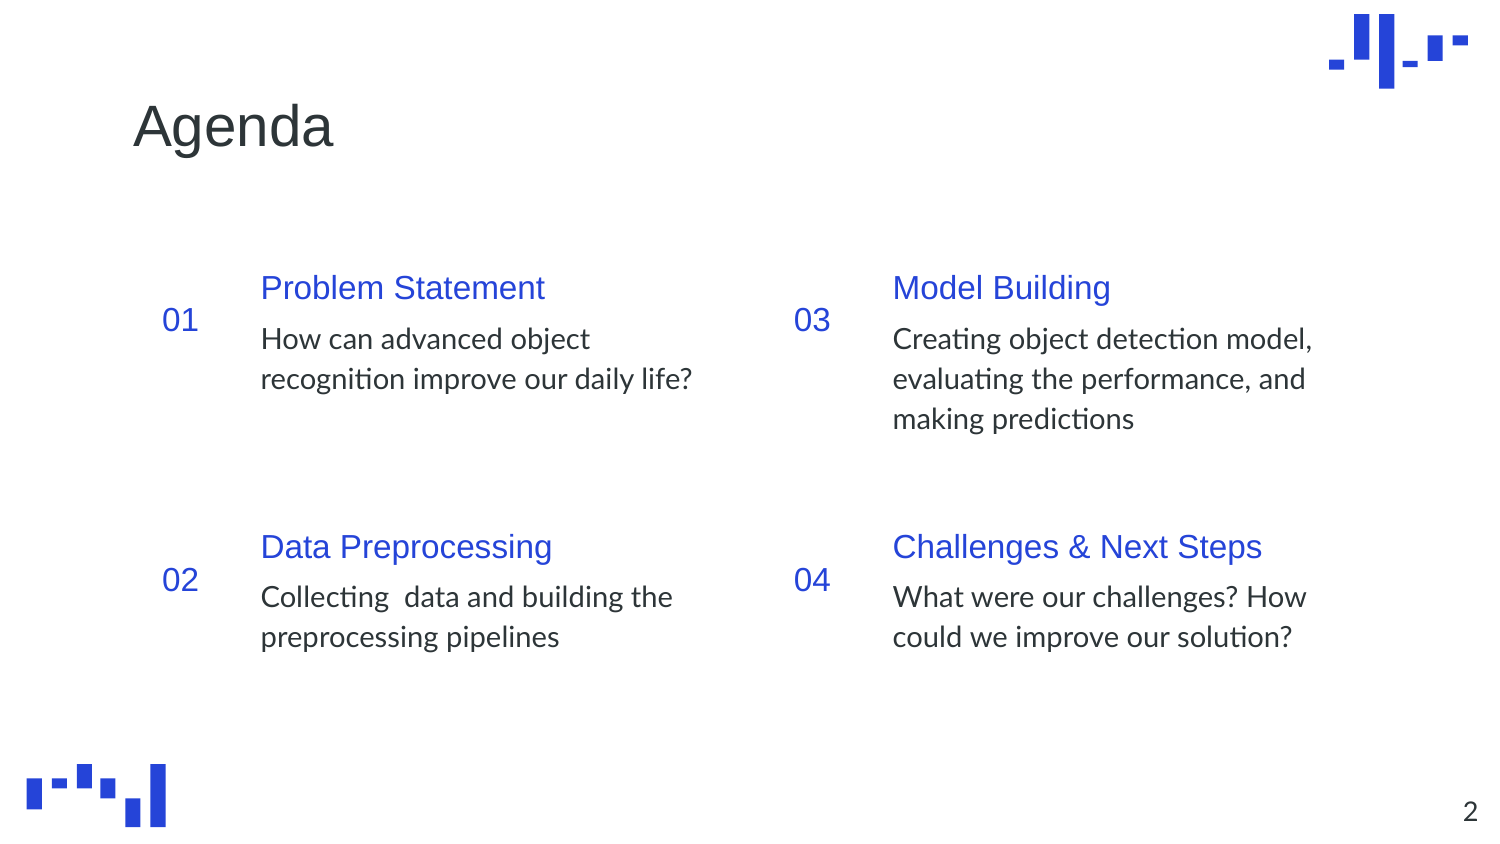

# Agenda
Problem Statement
Model Building
01
03
How can advanced object recognition improve our daily life?
Creating object detection model, evaluating the performance, and making predictions
Data Preprocessing
Challenges & Next Steps
02
04
What were our challenges? How could we improve our solution?
Collecting  data and building the preprocessing pipelines
2